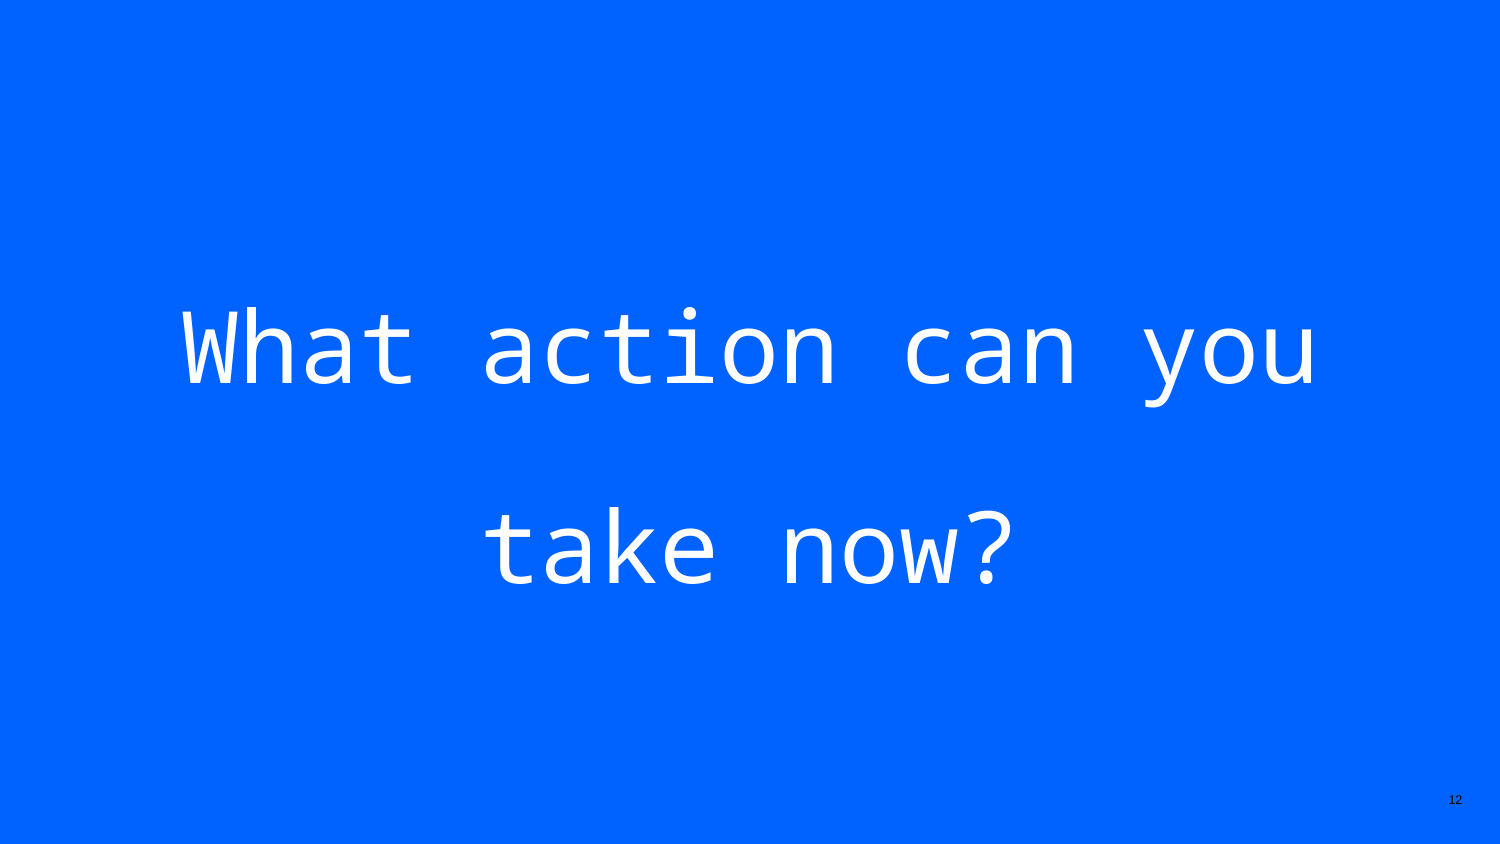

# What action can you take now?
12